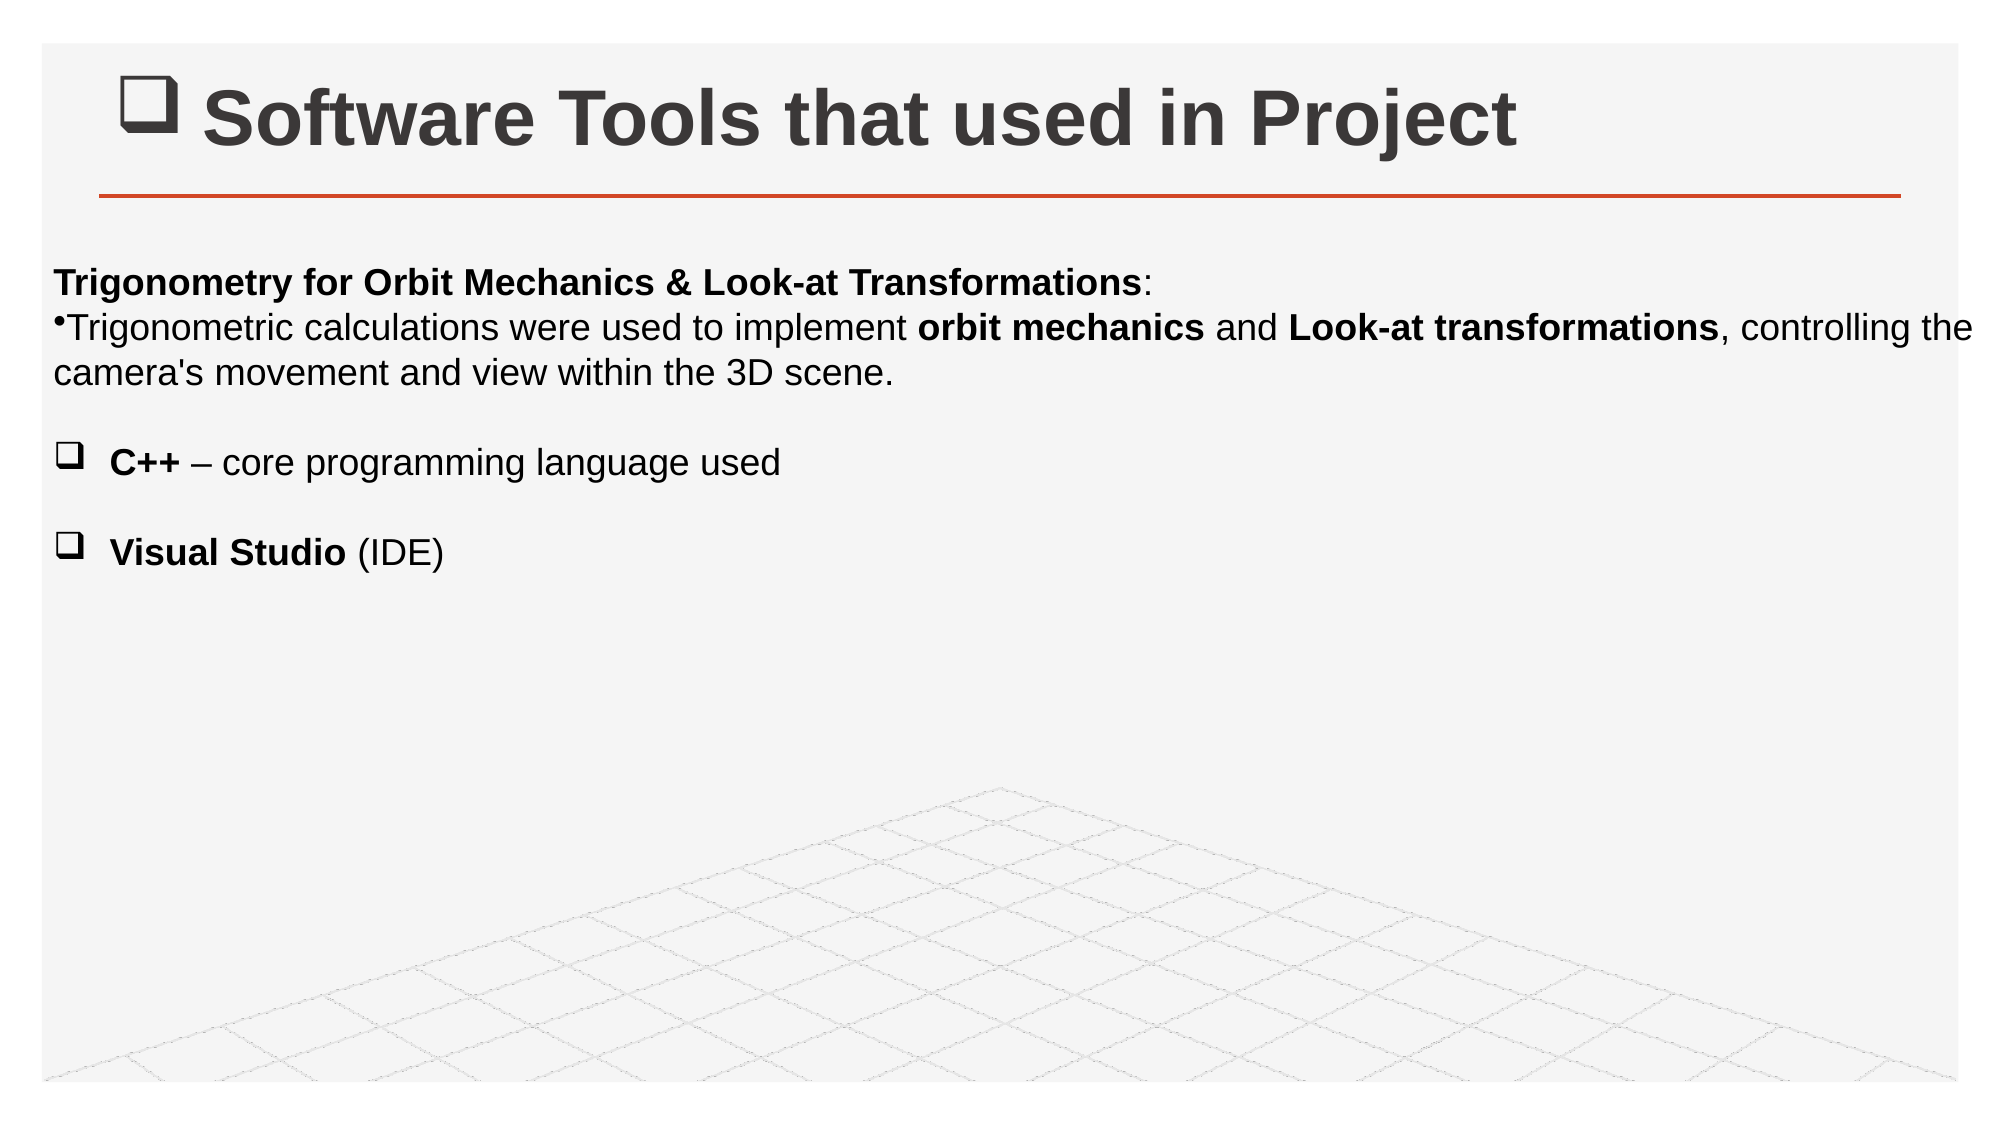

# Software Tools that used in Project
Trigonometry for Orbit Mechanics & Look-at Transformations:
Trigonometric calculations were used to implement orbit mechanics and Look-at transformations, controlling the camera's movement and view within the 3D scene.

C++ – core programming language used

Visual Studio (IDE)